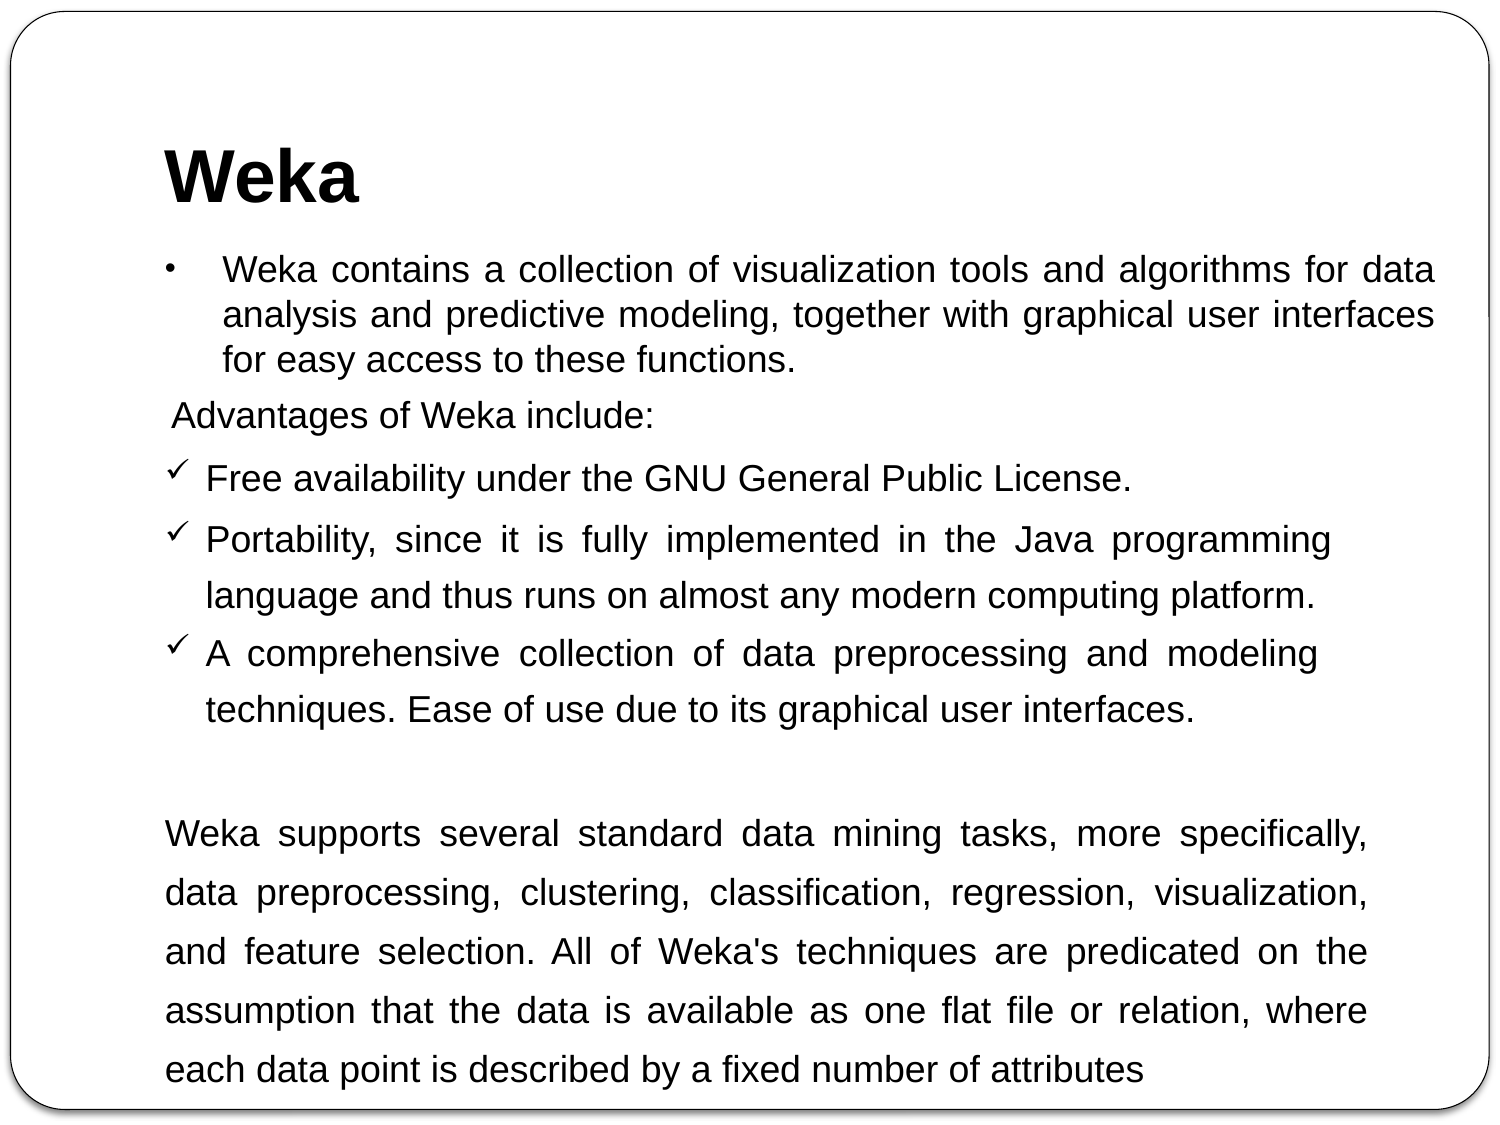

# Weka
Weka contains a collection of visualization tools and algorithms for data analysis and predictive modeling, together with graphical user interfaces for easy access to these functions.
Advantages of Weka include:
Free availability under the GNU General Public License.
Portability, since it is fully implemented in the Java programming language and thus runs on almost any modern computing platform.
A comprehensive collection of data preprocessing and modeling techniques. Ease of use due to its graphical user interfaces.

Weka supports several standard data mining tasks, more specifically, data preprocessing, clustering, classification, regression, visualization, and feature selection. All of Weka's techniques are predicated on the assumption that the data is available as one flat file or relation, where each data point is described by a fixed number of attributes